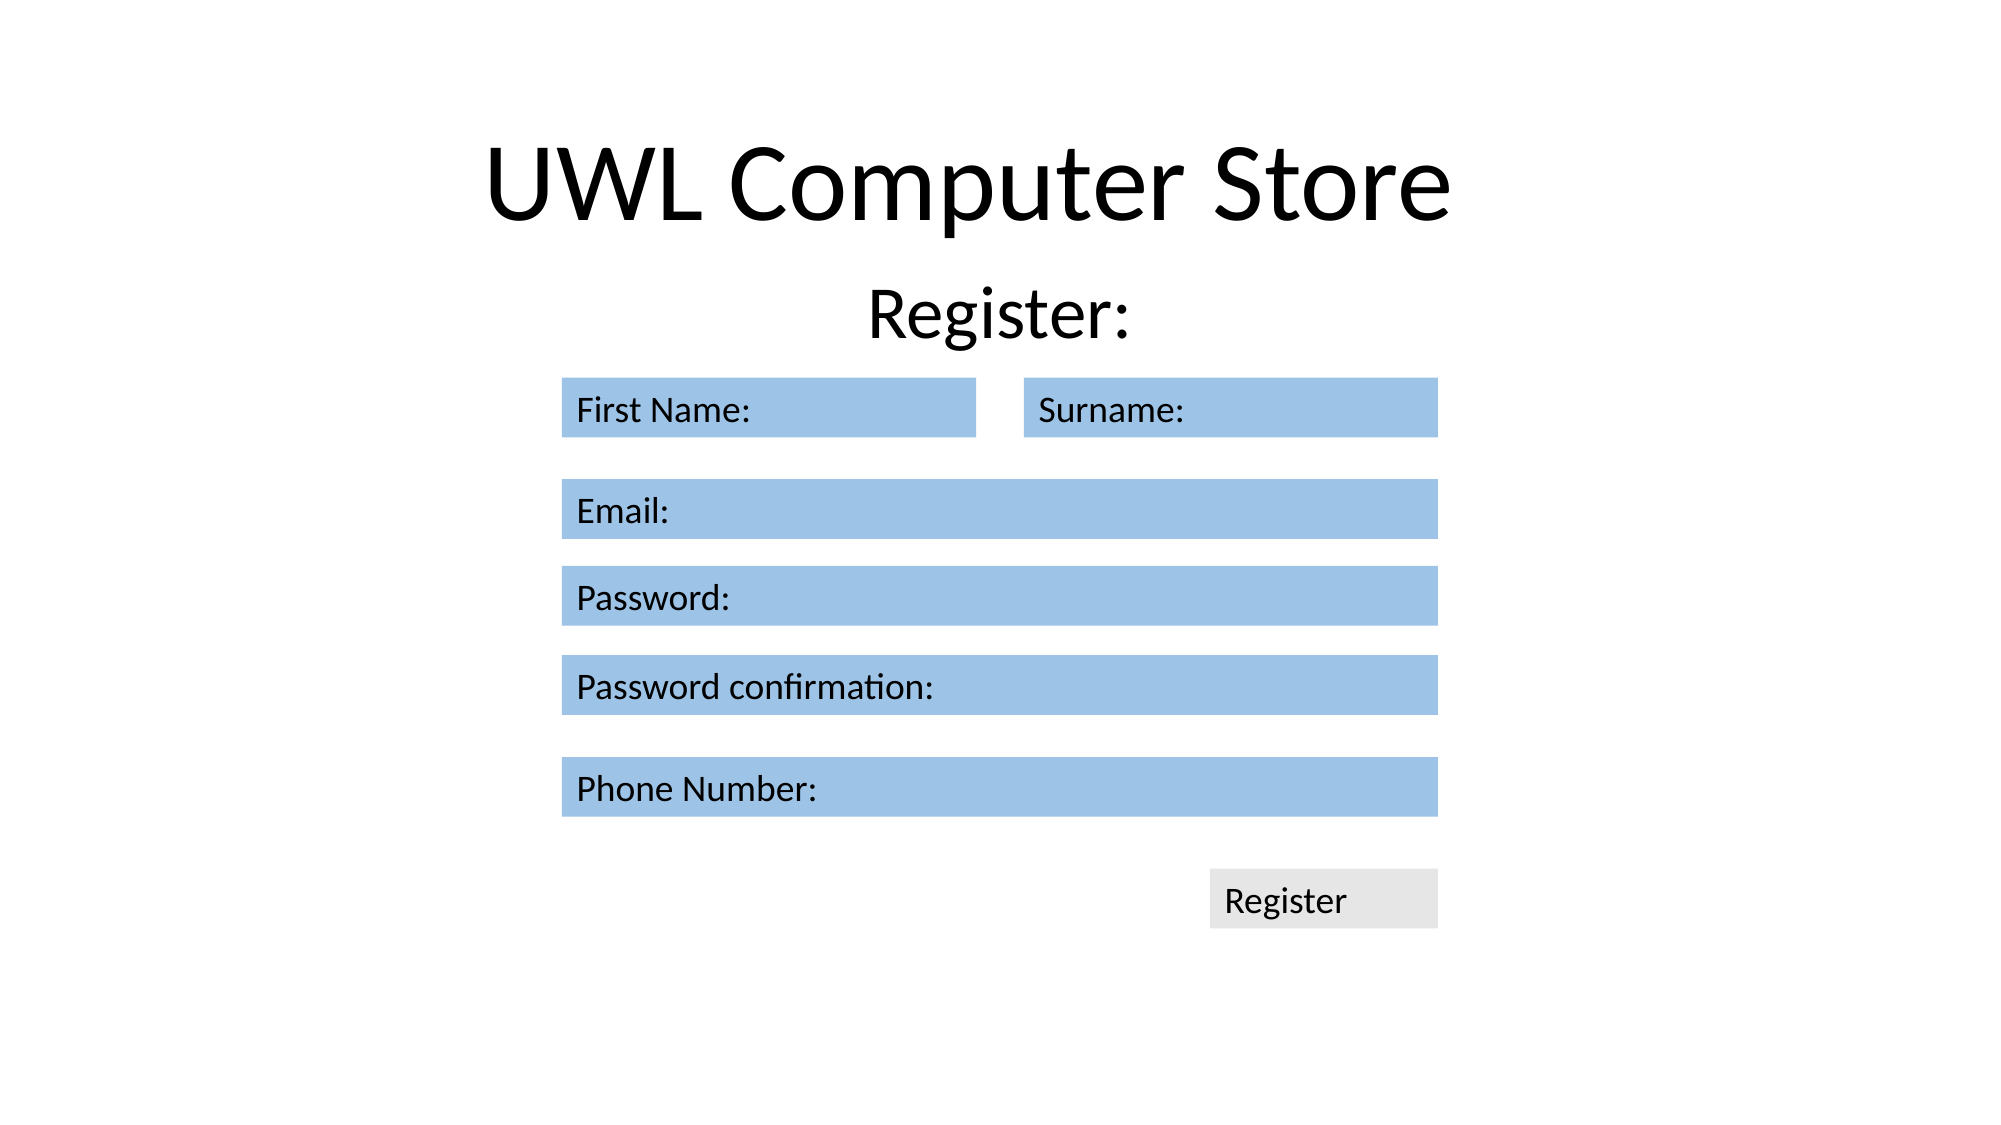

UWL Computer Store
Register:
First Name:
Surname:
Email:
Password:
Password confirmation:
Phone Number:
Register